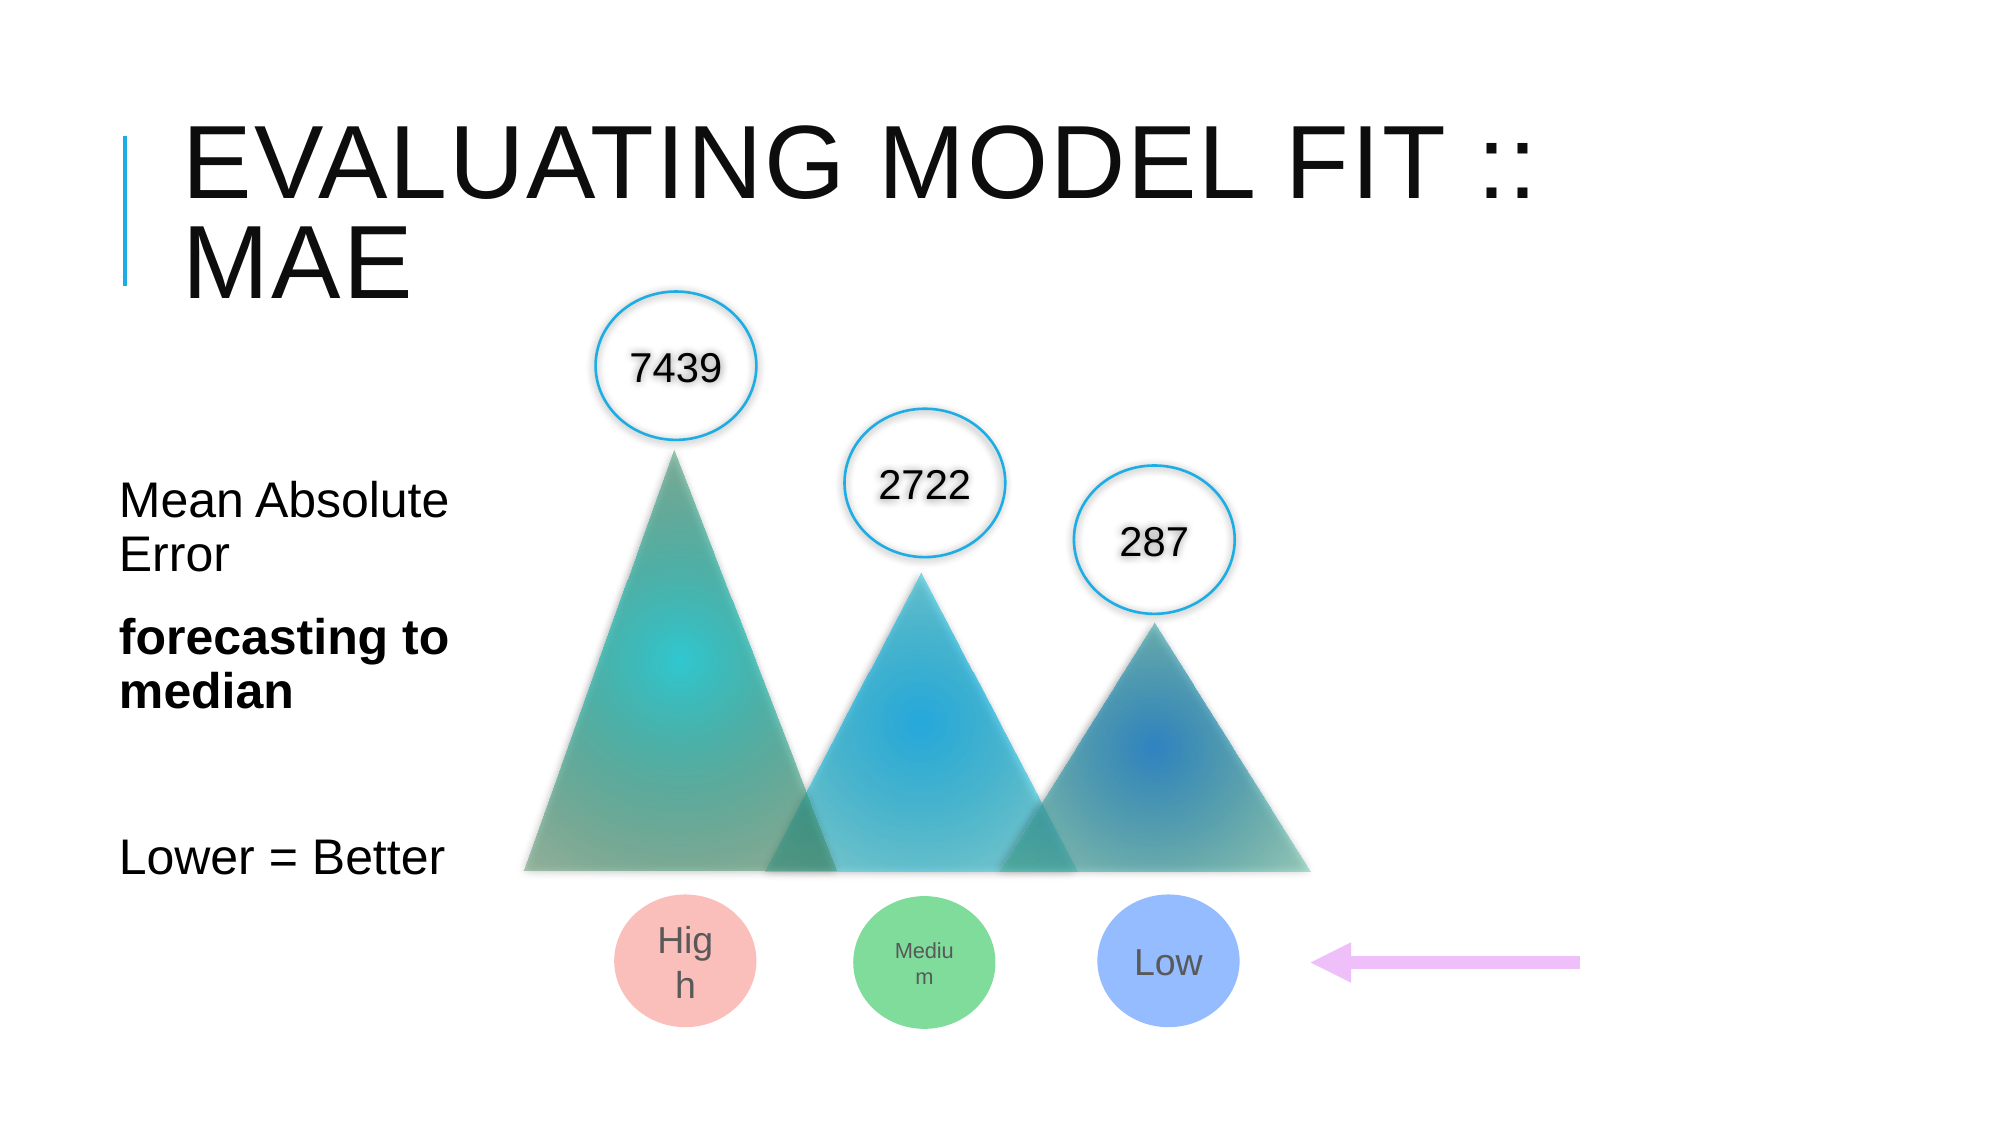

# Evaluating model fit :: MAE
7439
2722

287
Mean Absolute Error
forecasting to median

Lower = Better

High
Low
Medium